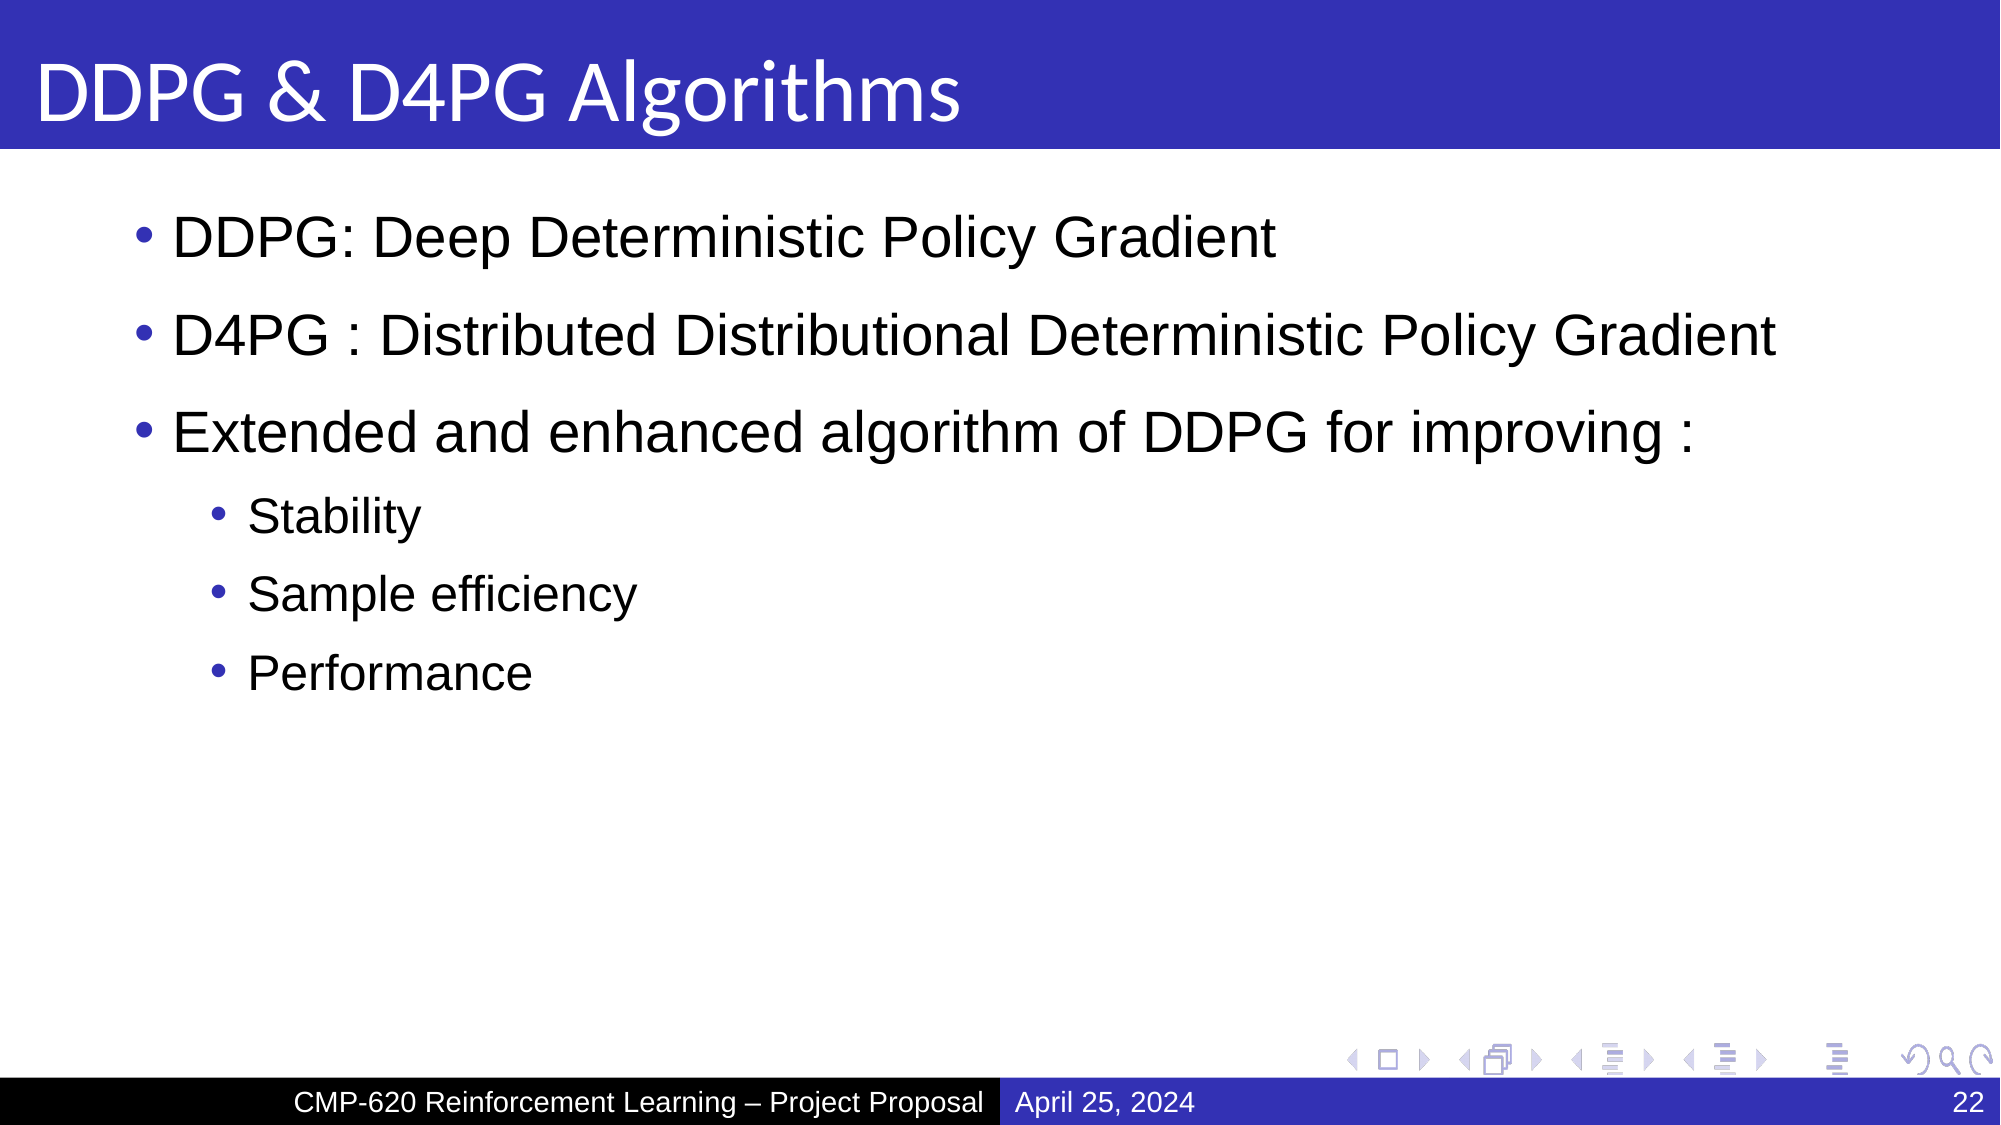

# DDPG & D4PG Algorithms
DDPG: Deep Deterministic Policy Gradient
D4PG : Distributed Distributional Deterministic Policy Gradient
Extended and enhanced algorithm of DDPG for improving :
Stability
Sample efficiency
Performance
CMP-620 Reinforcement Learning – Project Proposal
April 25, 2024
22